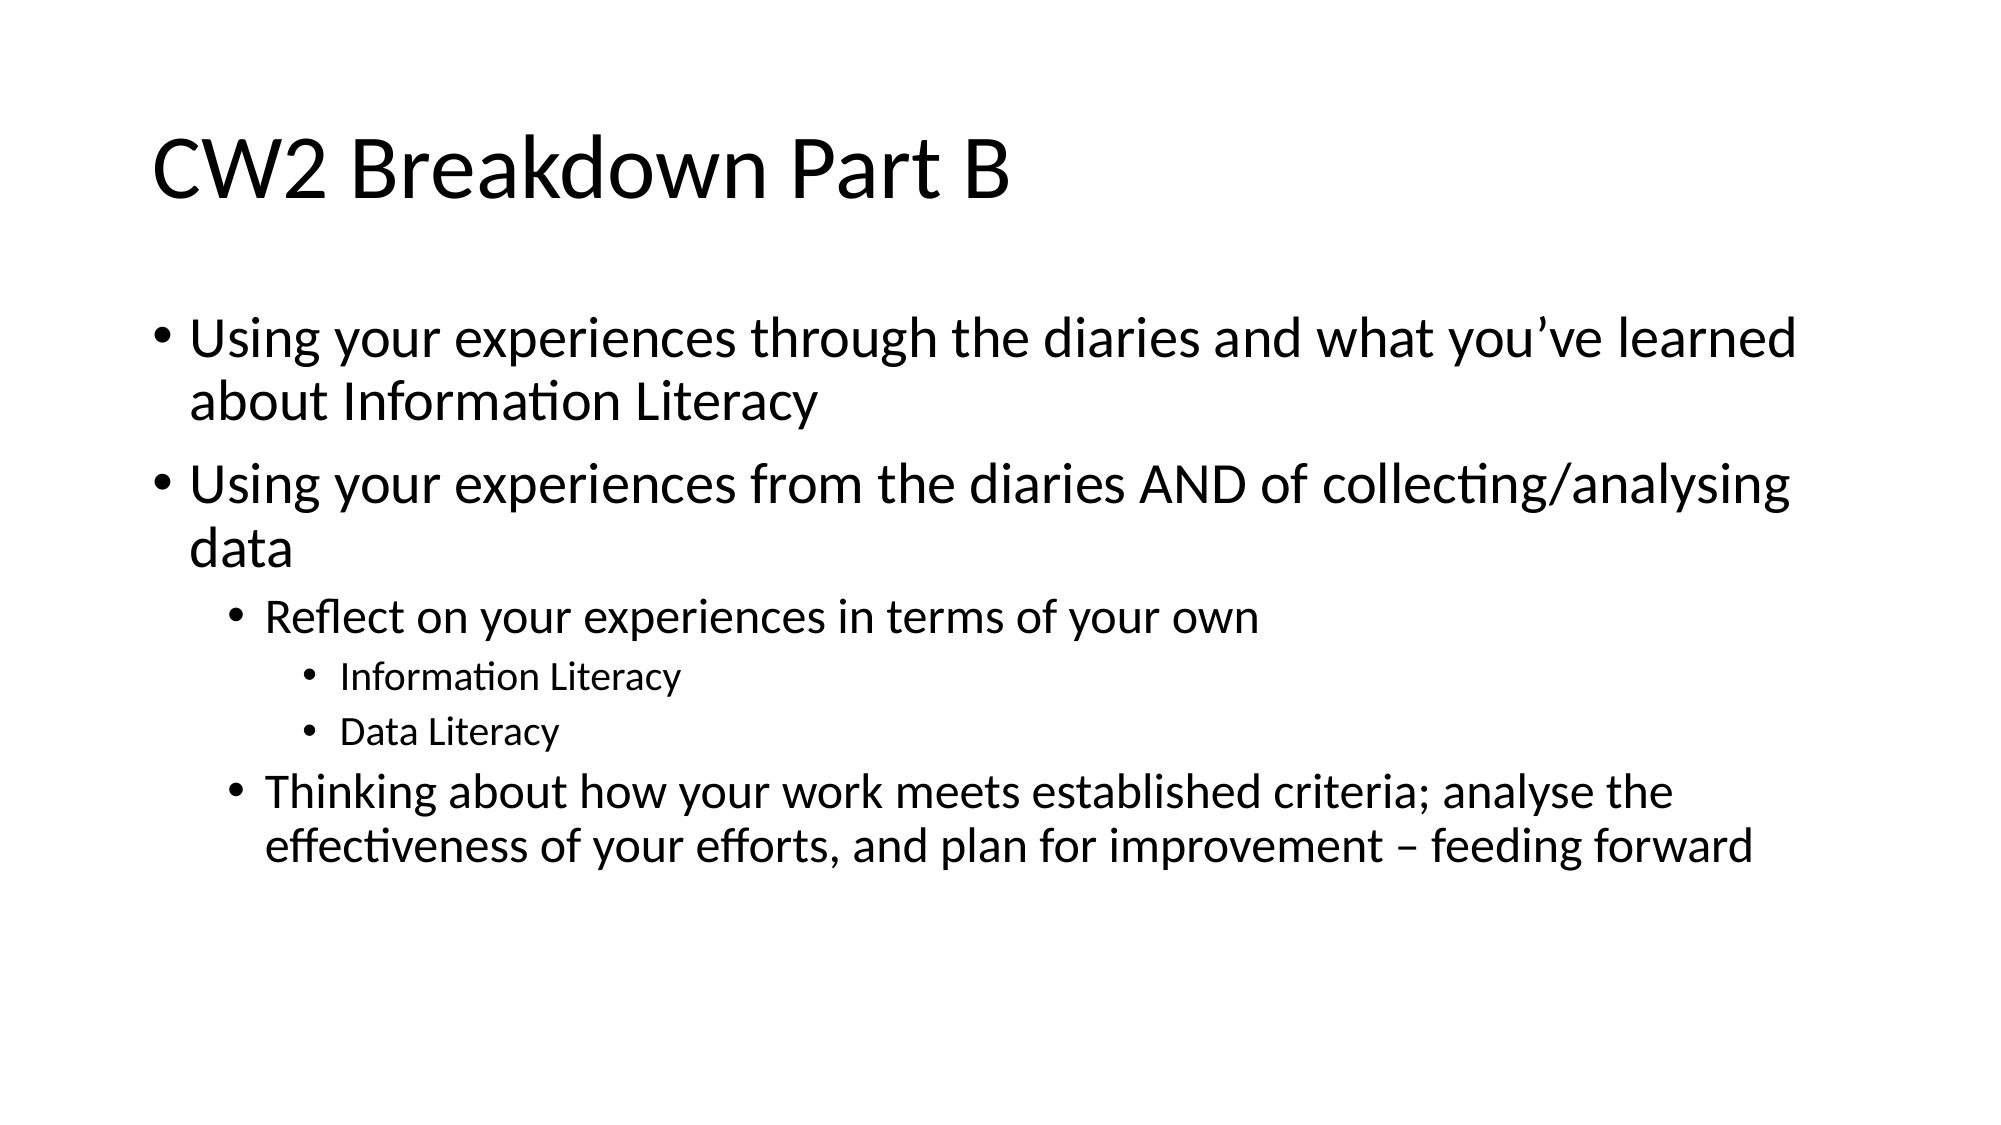

# CW2 Breakdown Part B
Using your experiences through the diaries and what you’ve learned about Information Literacy
Using your experiences from the diaries AND of collecting/analysing data
Reflect on your experiences in terms of your own
Information Literacy
Data Literacy
Thinking about how your work meets established criteria; analyse the effectiveness of your efforts, and plan for improvement – feeding forward